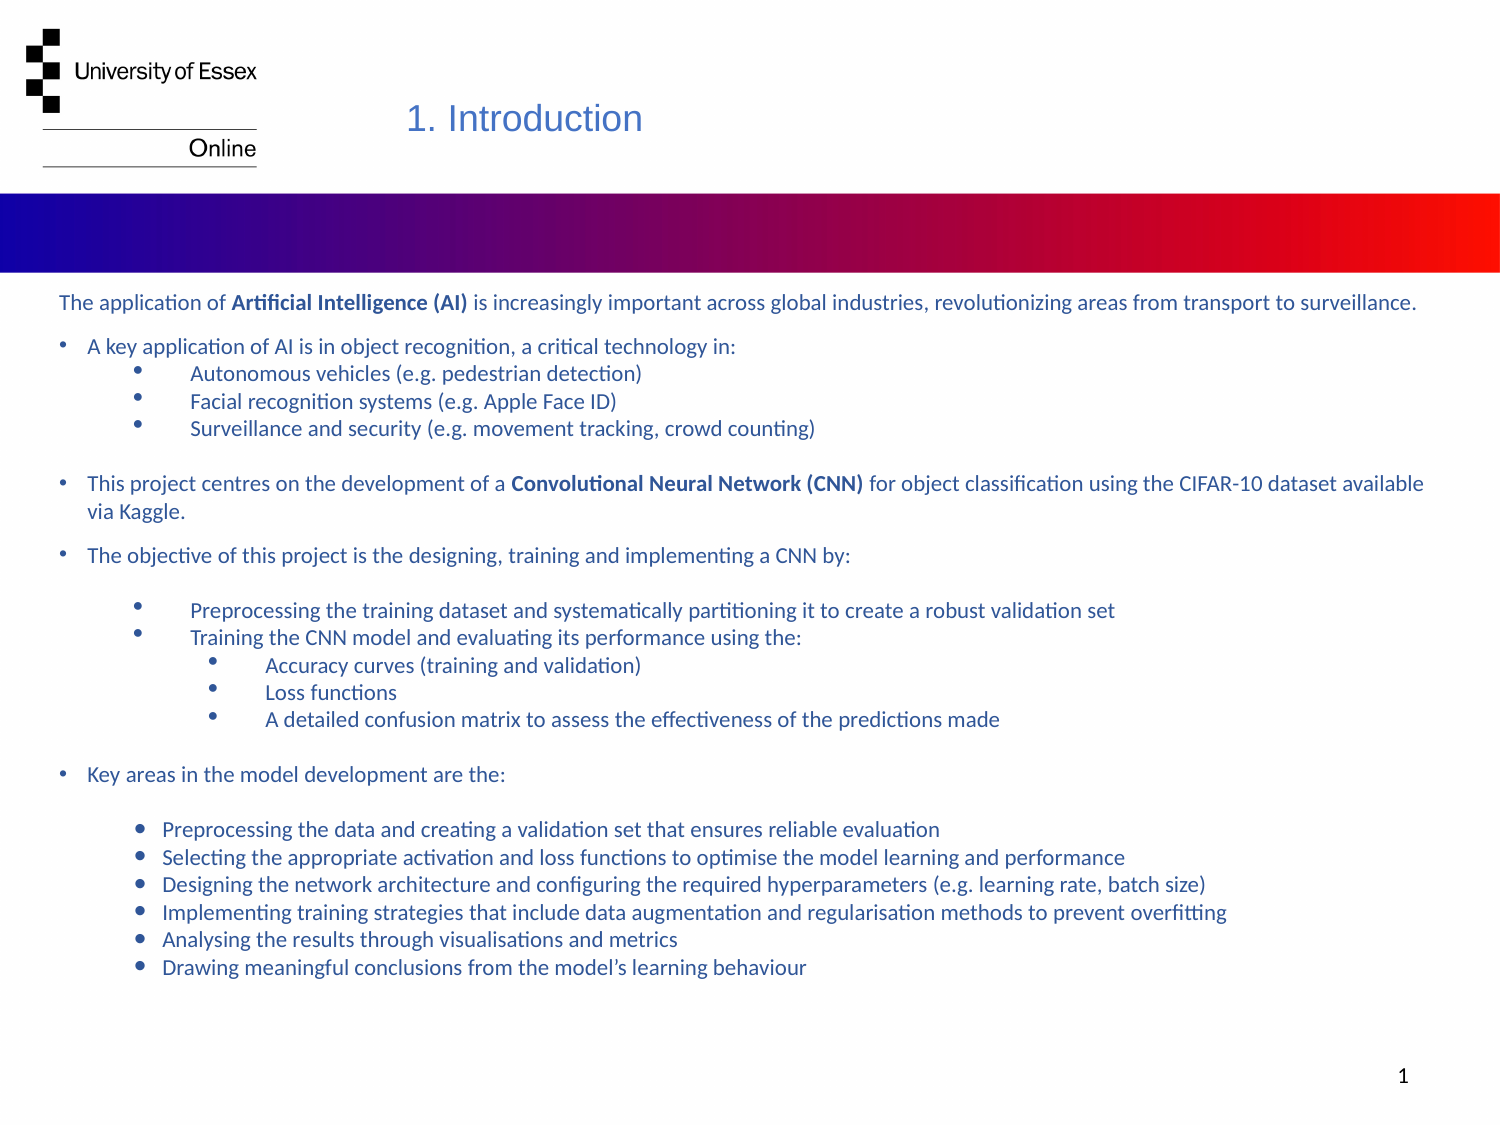

1. Introduction
The application of Artificial Intelligence (AI) is increasingly important across global industries, revolutionizing areas from transport to surveillance.
A key application of AI is in object recognition, a critical technology in:
Autonomous vehicles (e.g. pedestrian detection)
Facial recognition systems (e.g. Apple Face ID)
Surveillance and security (e.g. movement tracking, crowd counting)

This project centres on the development of a Convolutional Neural Network (CNN) for object classification using the CIFAR-10 dataset available via Kaggle.
The objective of this project is the designing, training and implementing a CNN by:

Preprocessing the training dataset and systematically partitioning it to create a robust validation set
Training the CNN model and evaluating its performance using the:
Accuracy curves (training and validation)
Loss functions
A detailed confusion matrix to assess the effectiveness of the predictions made

Key areas in the model development are the:

Preprocessing the data and creating a validation set that ensures reliable evaluation
Selecting the appropriate activation and loss functions to optimise the model learning and performance
Designing the network architecture and configuring the required hyperparameters (e.g. learning rate, batch size)
Implementing training strategies that include data augmentation and regularisation methods to prevent overfitting
Analysing the results through visualisations and metrics
Drawing meaningful conclusions from the model’s learning behaviour
1